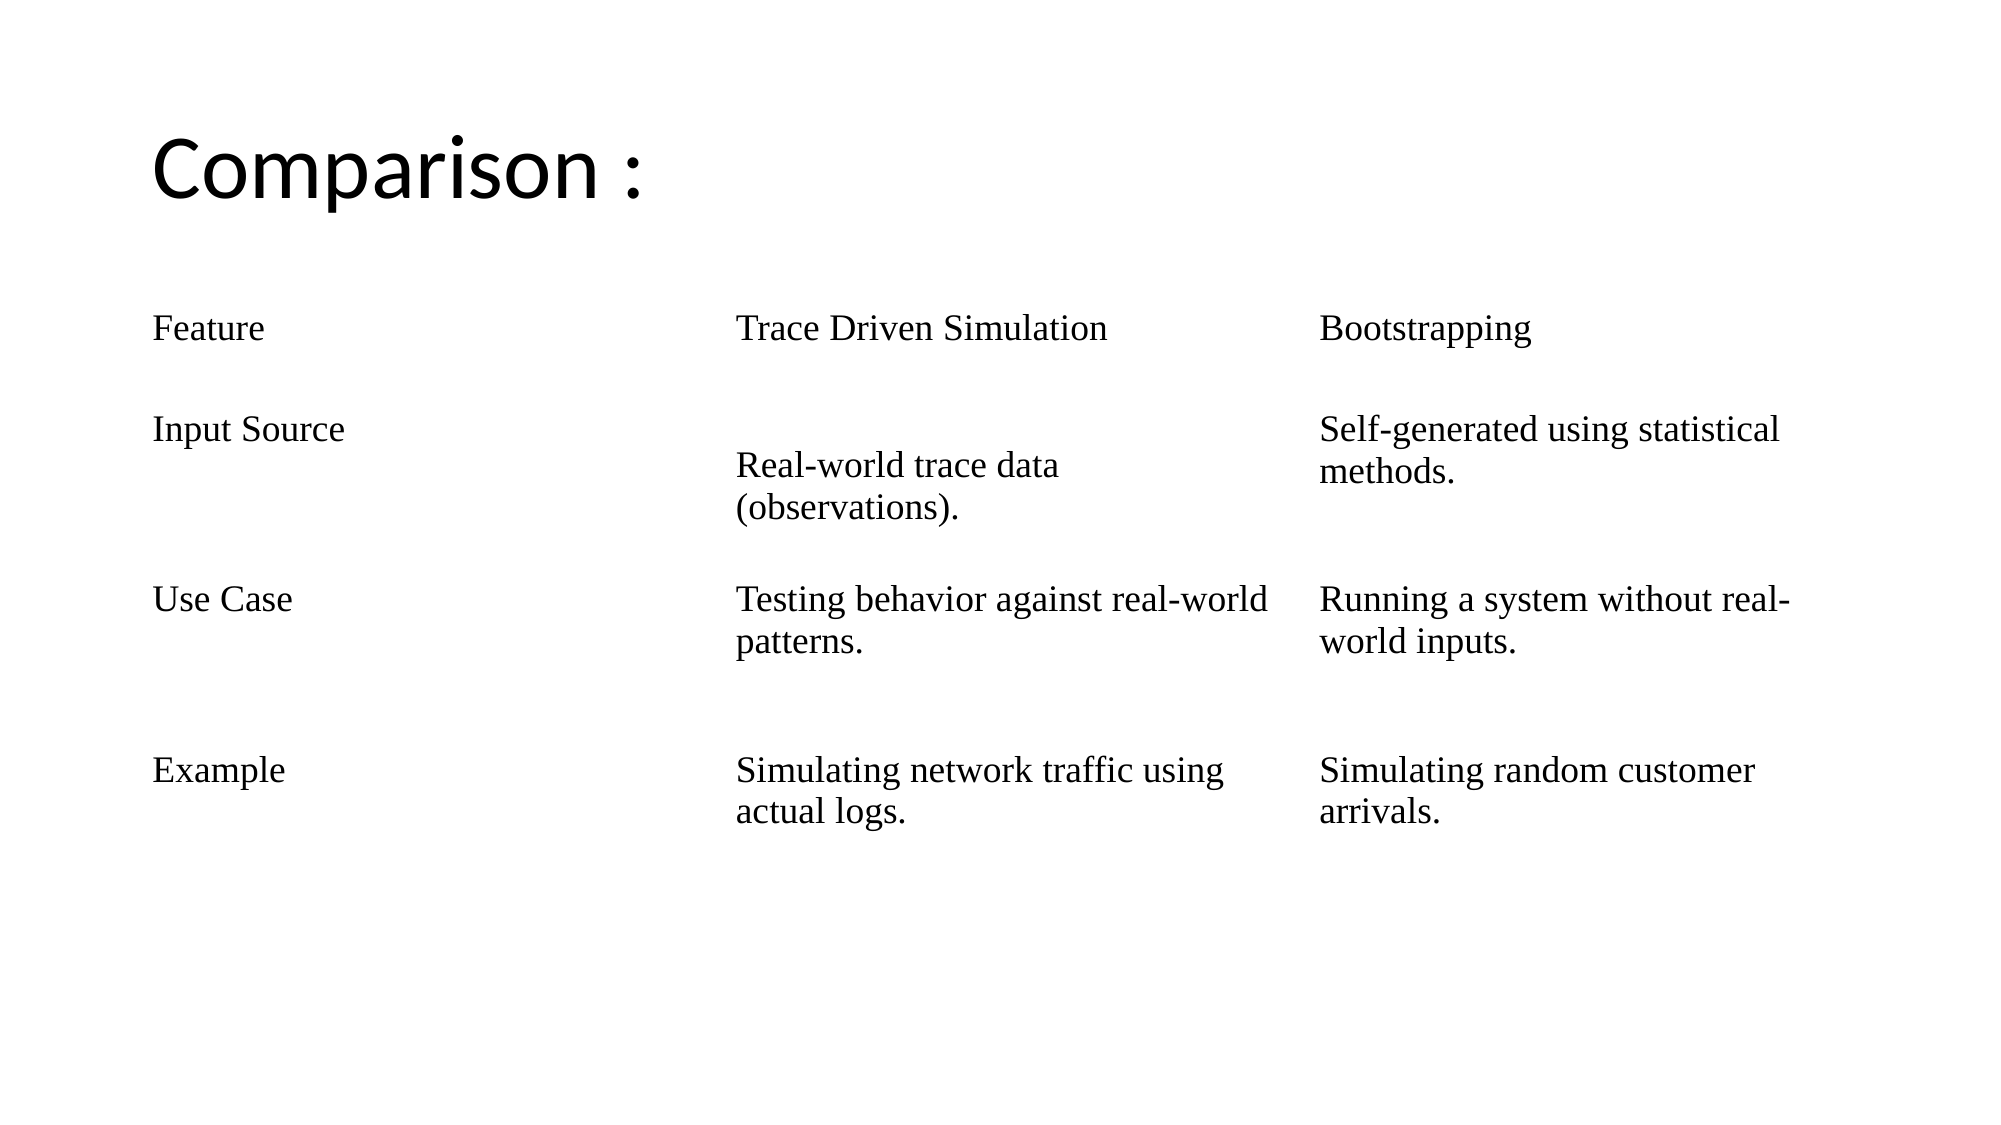

# Comparison :
| Feature | Trace Driven Simulation | Bootstrapping |
| --- | --- | --- |
| Input Source | Real-world trace data (observations). | Self-generated using statistical methods. |
| Use Case | Testing behavior against real-world patterns. | Running a system without real-world inputs. |
| Example | Simulating network traffic using actual logs. | Simulating random customer arrivals. |